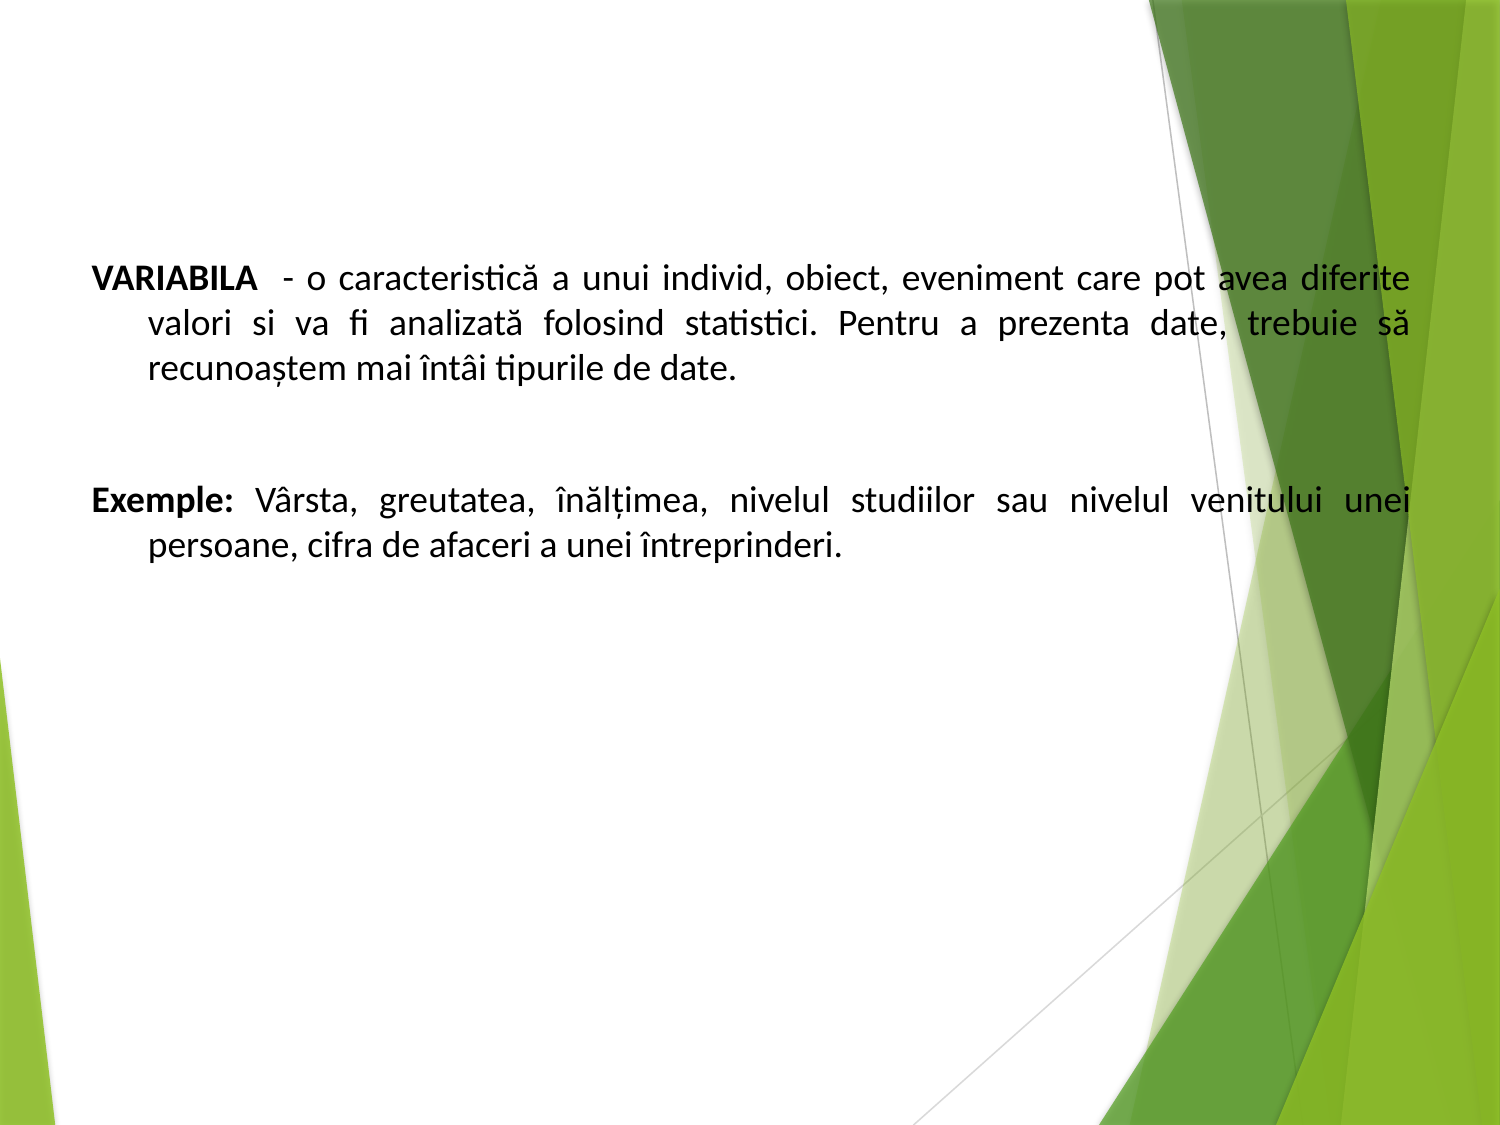

VARIABILA  - o caracteristică a unui individ, obiect, eveniment care pot avea diferite valori si va fi analizată folosind statistici. Pentru a prezenta date, trebuie să recunoaștem mai întâi tipurile de date.

Exemple: Vârsta, greutatea, înălţimea, nivelul studiilor sau nivelul venitului unei persoane, cifra de afaceri a unei întreprinderi.